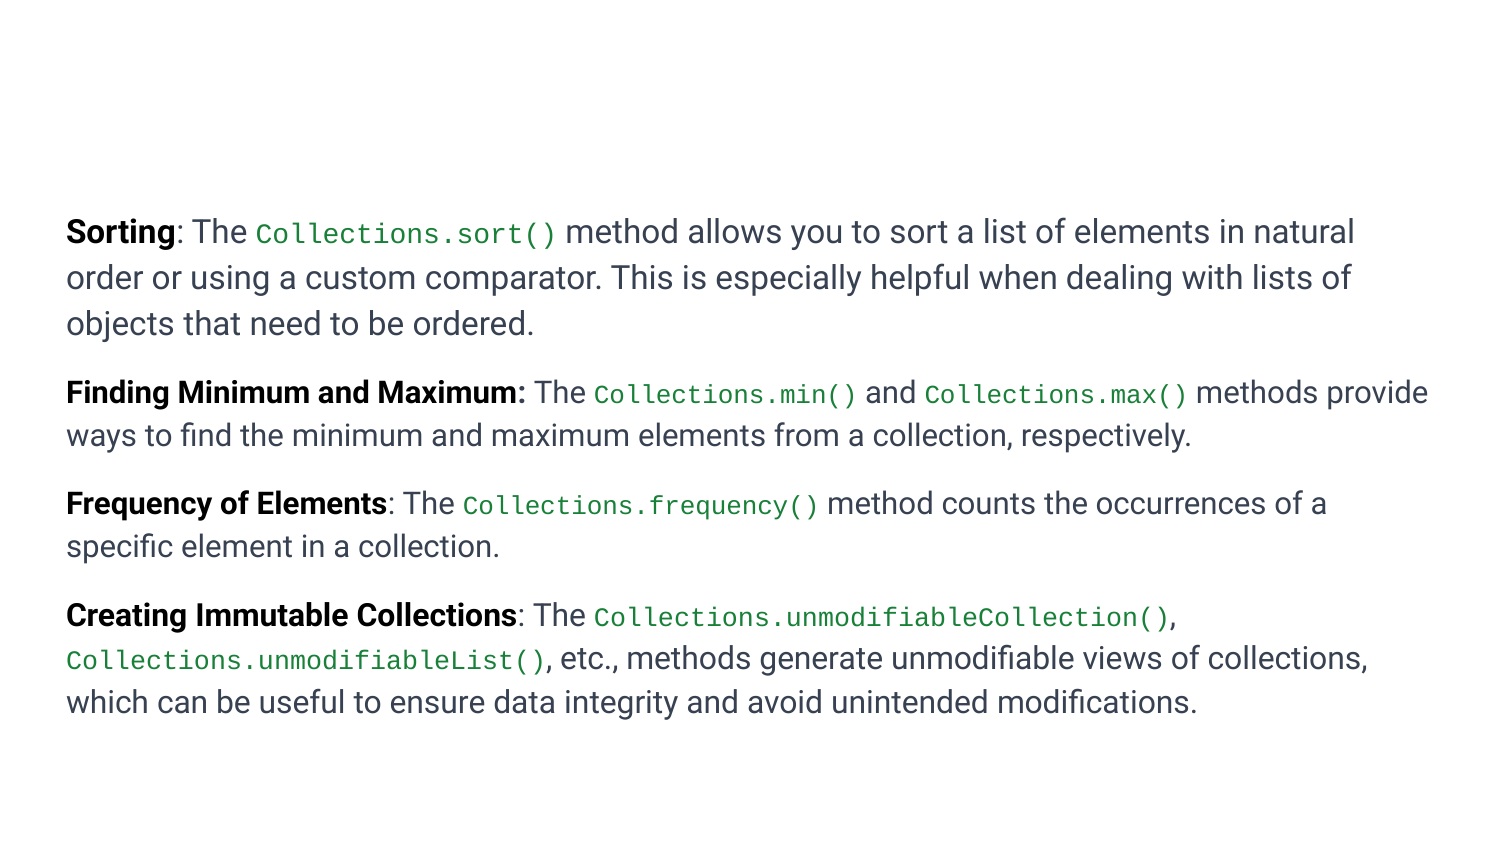

#
Sorting: The Collections.sort() method allows you to sort a list of elements in natural order or using a custom comparator. This is especially helpful when dealing with lists of objects that need to be ordered.
Finding Minimum and Maximum: The Collections.min() and Collections.max() methods provide ways to find the minimum and maximum elements from a collection, respectively.
Frequency of Elements: The Collections.frequency() method counts the occurrences of a specific element in a collection.
Creating Immutable Collections: The Collections.unmodifiableCollection(), Collections.unmodifiableList(), etc., methods generate unmodifiable views of collections, which can be useful to ensure data integrity and avoid unintended modifications.